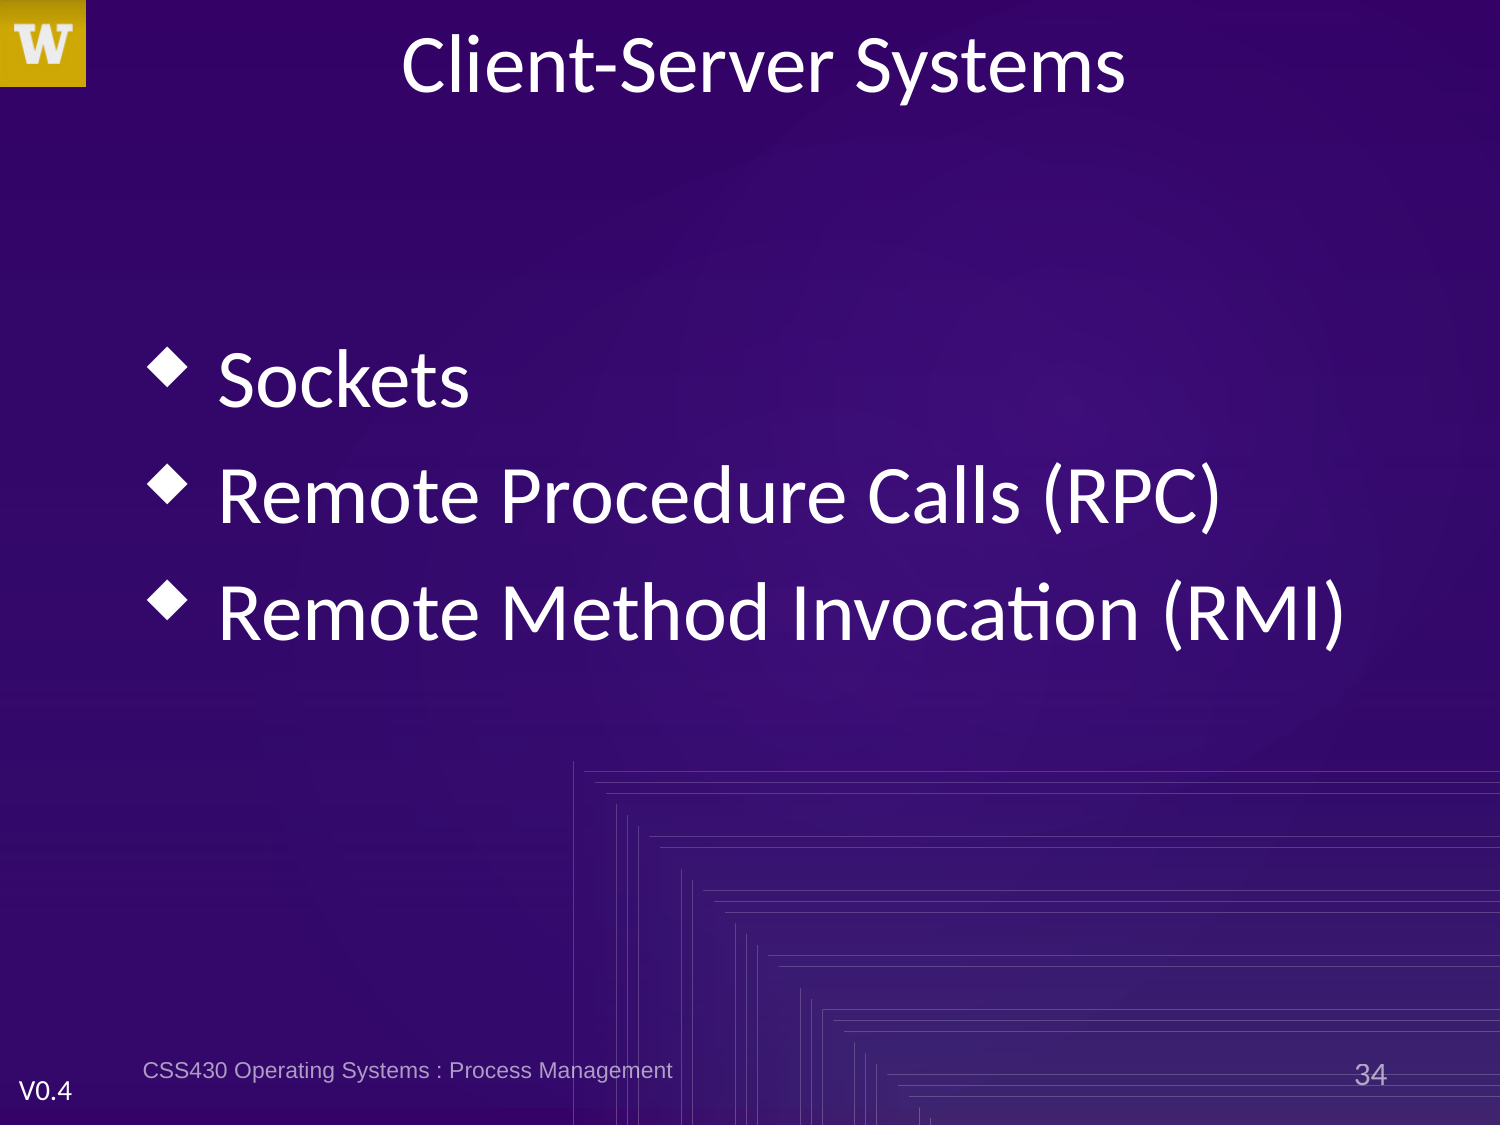

# Client-Server Systems
Sockets
Remote Procedure Calls (RPC)
Remote Method Invocation (RMI)
CSS430 Operating Systems : Process Management
34